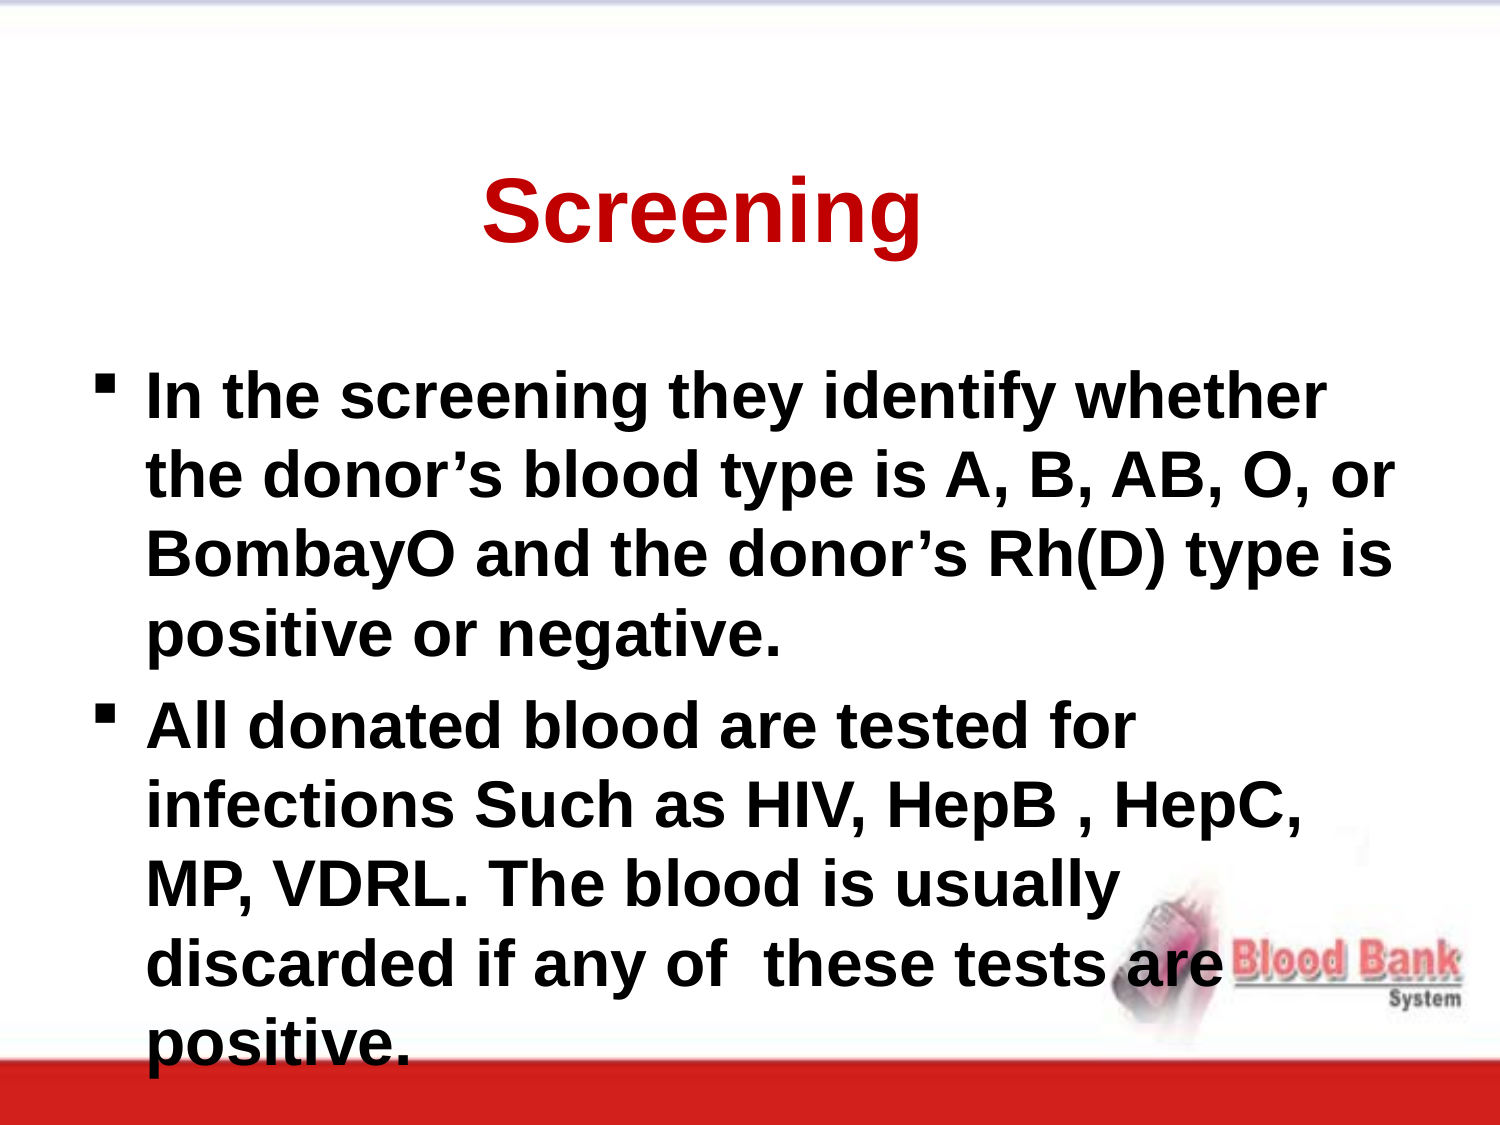

# Screening
In the screening they identify whether the donor’s blood type is A, B, AB, O, or BombayO and the donor’s Rh(D) type is positive or negative.
All donated blood are tested for infections Such as HIV, HepB , HepC, MP, VDRL. The blood is usually discarded if any of  these tests are positive.